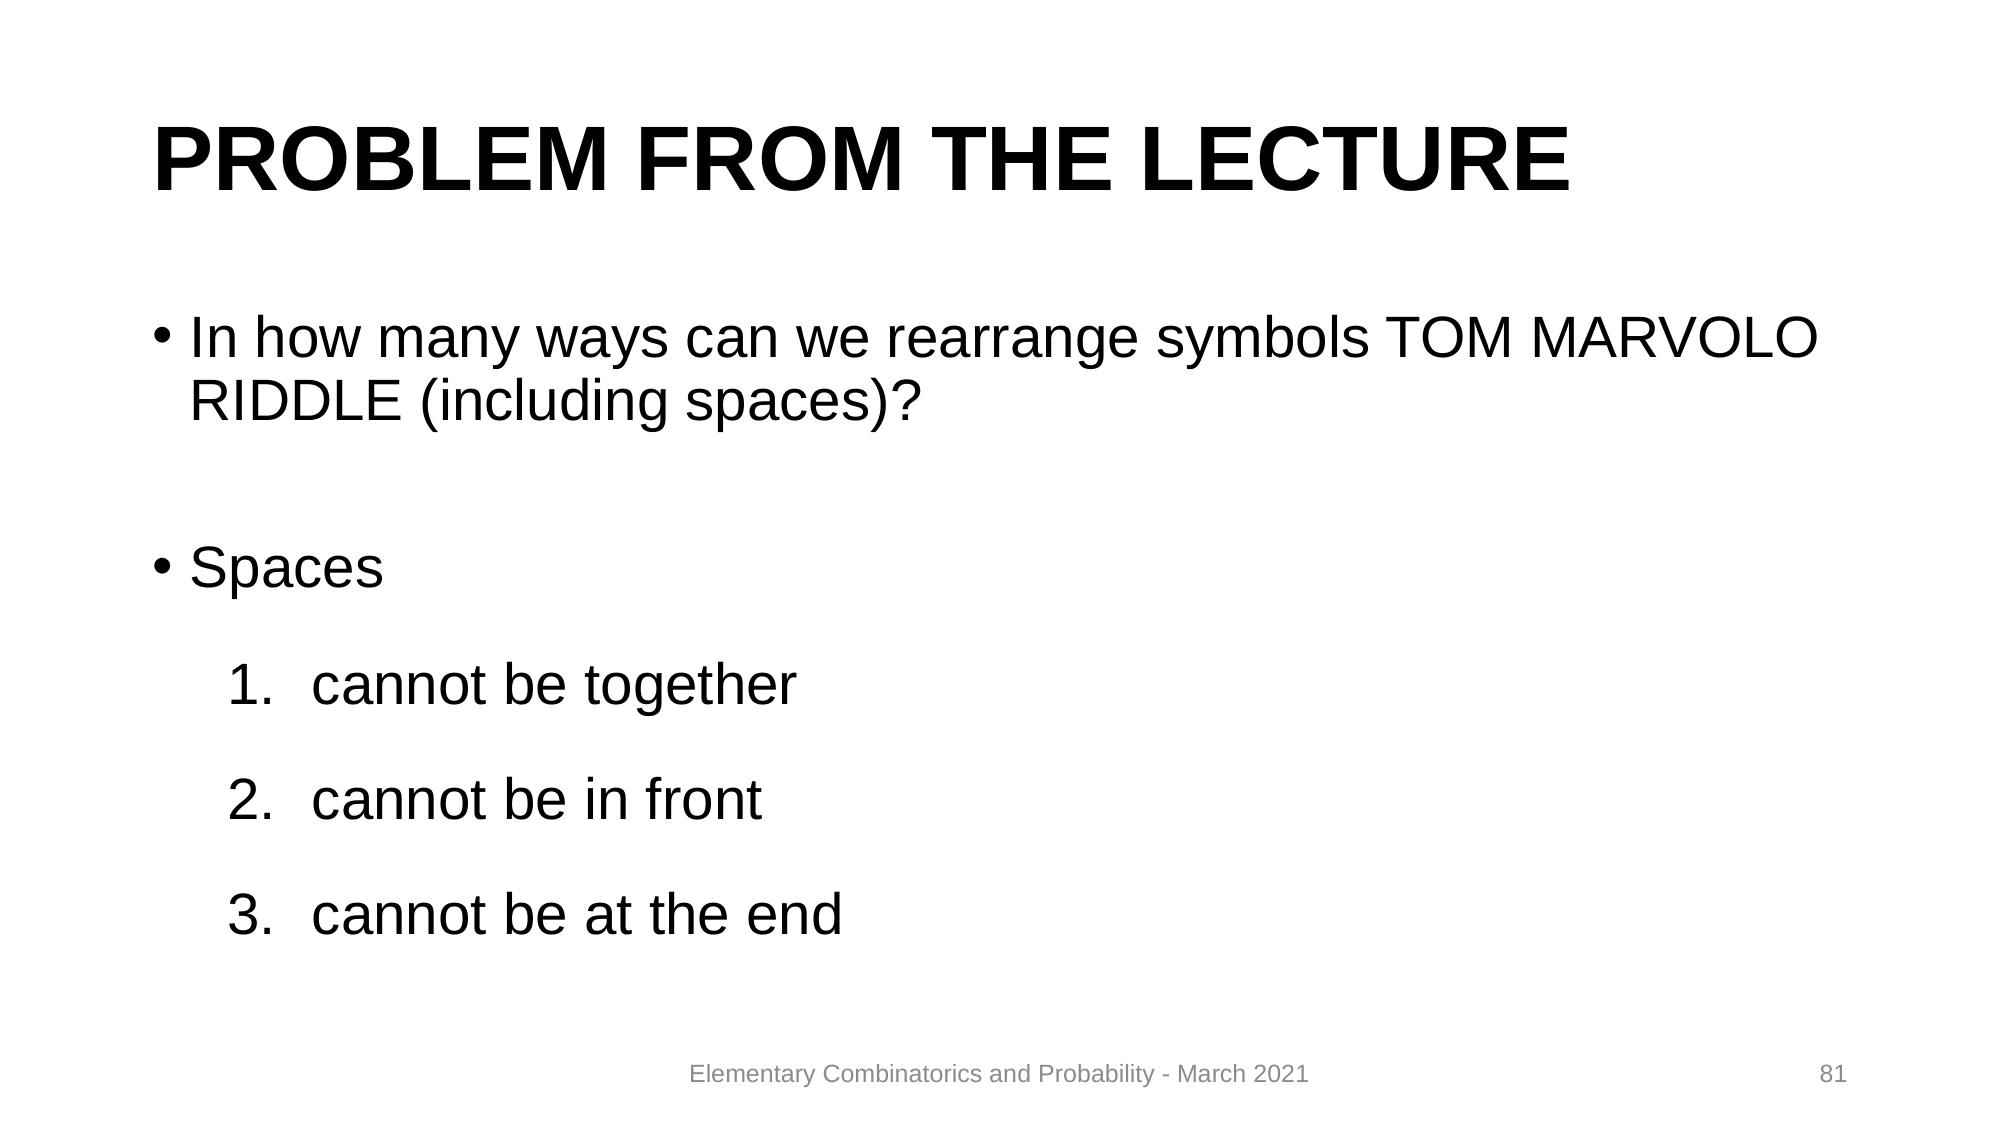

# Problem from the lecture
In how many ways can we rearrange symbols TOM MARVOLO RIDDLE (including spaces)?

Spaces
cannot be together
cannot be in front
cannot be at the end

Elementary Combinatorics and Probability - March 2021
81